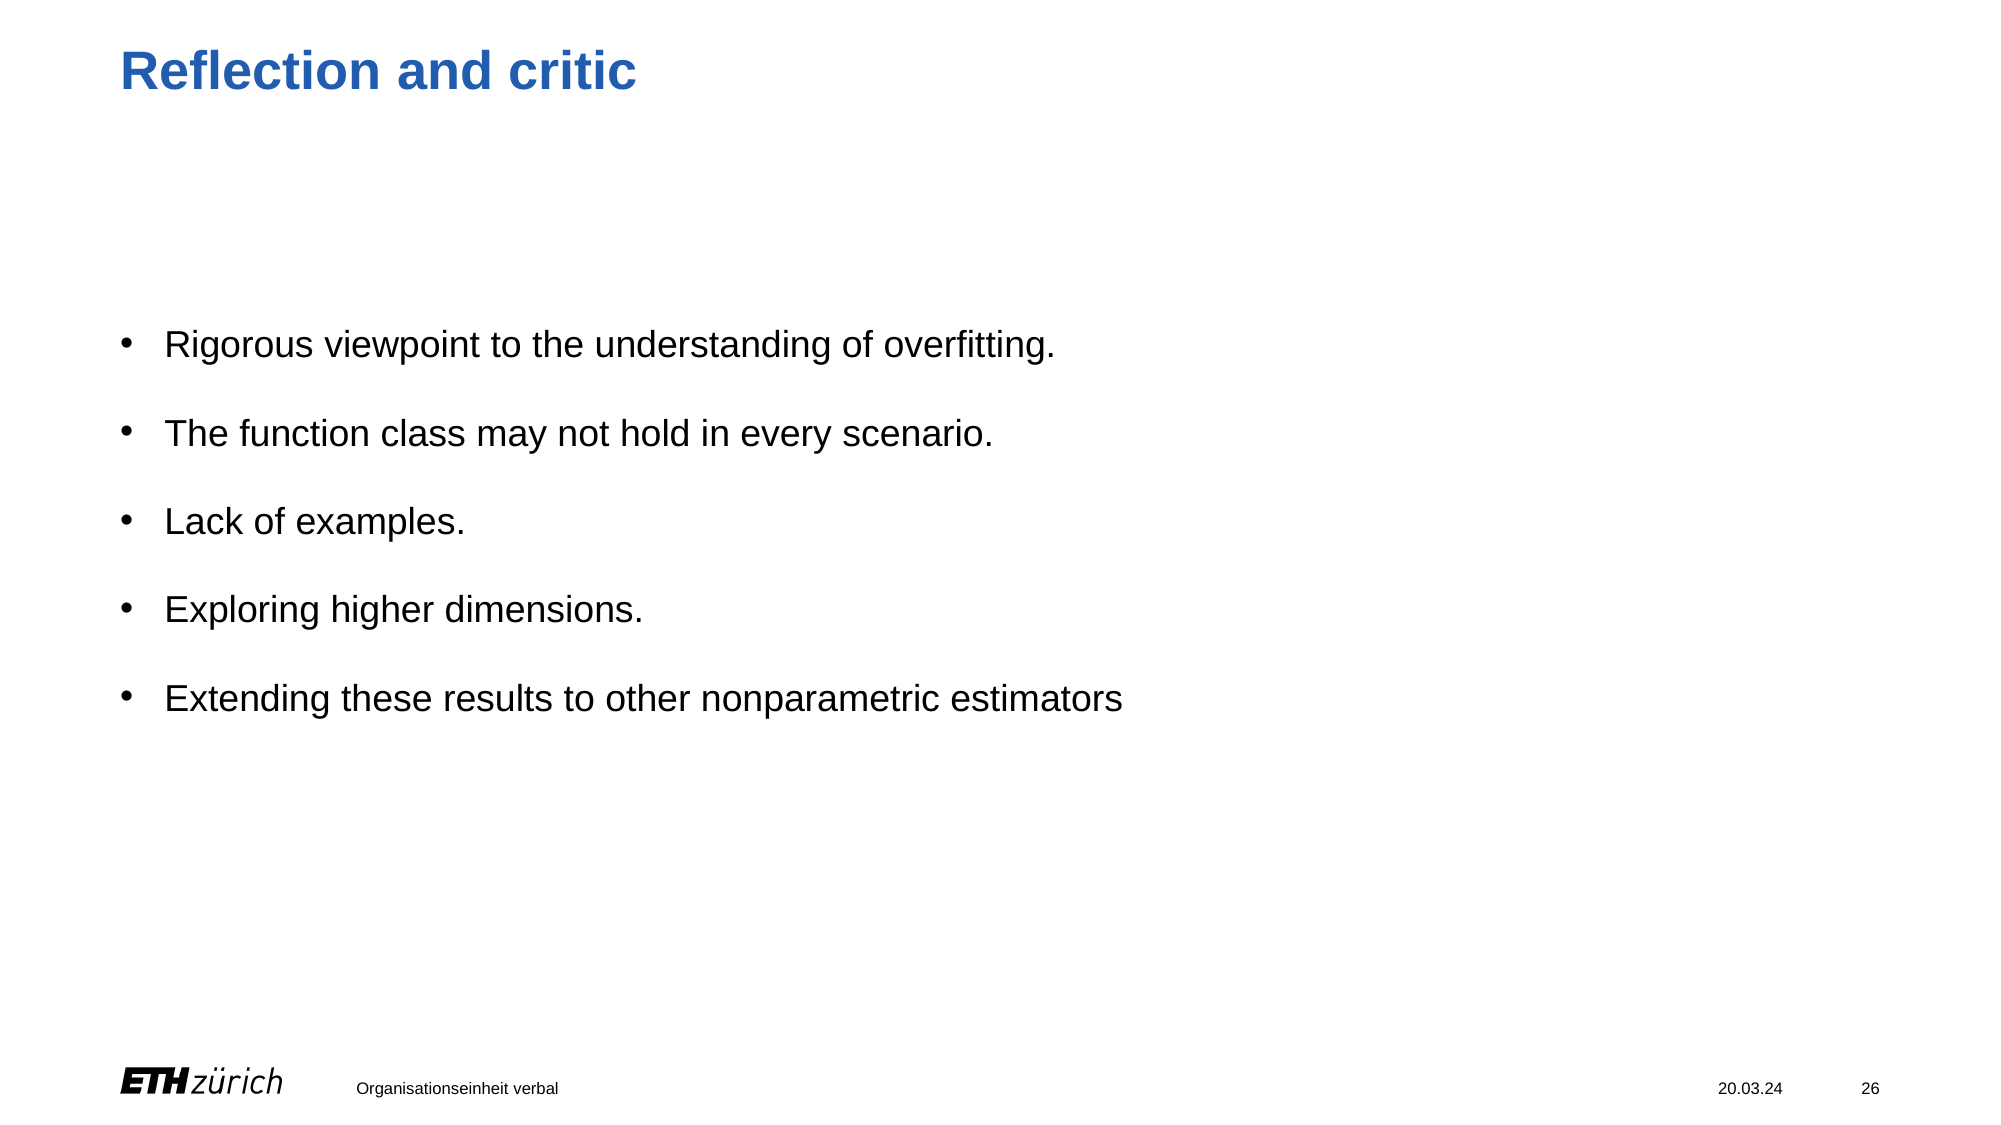

# Reflection and critic

Rigorous viewpoint to the understanding of overfitting.
The function class may not hold in every scenario.
Lack of examples.
Exploring higher dimensions.
Extending these results to other nonparametric estimators

Organisationseinheit verbal
20.03.24
26